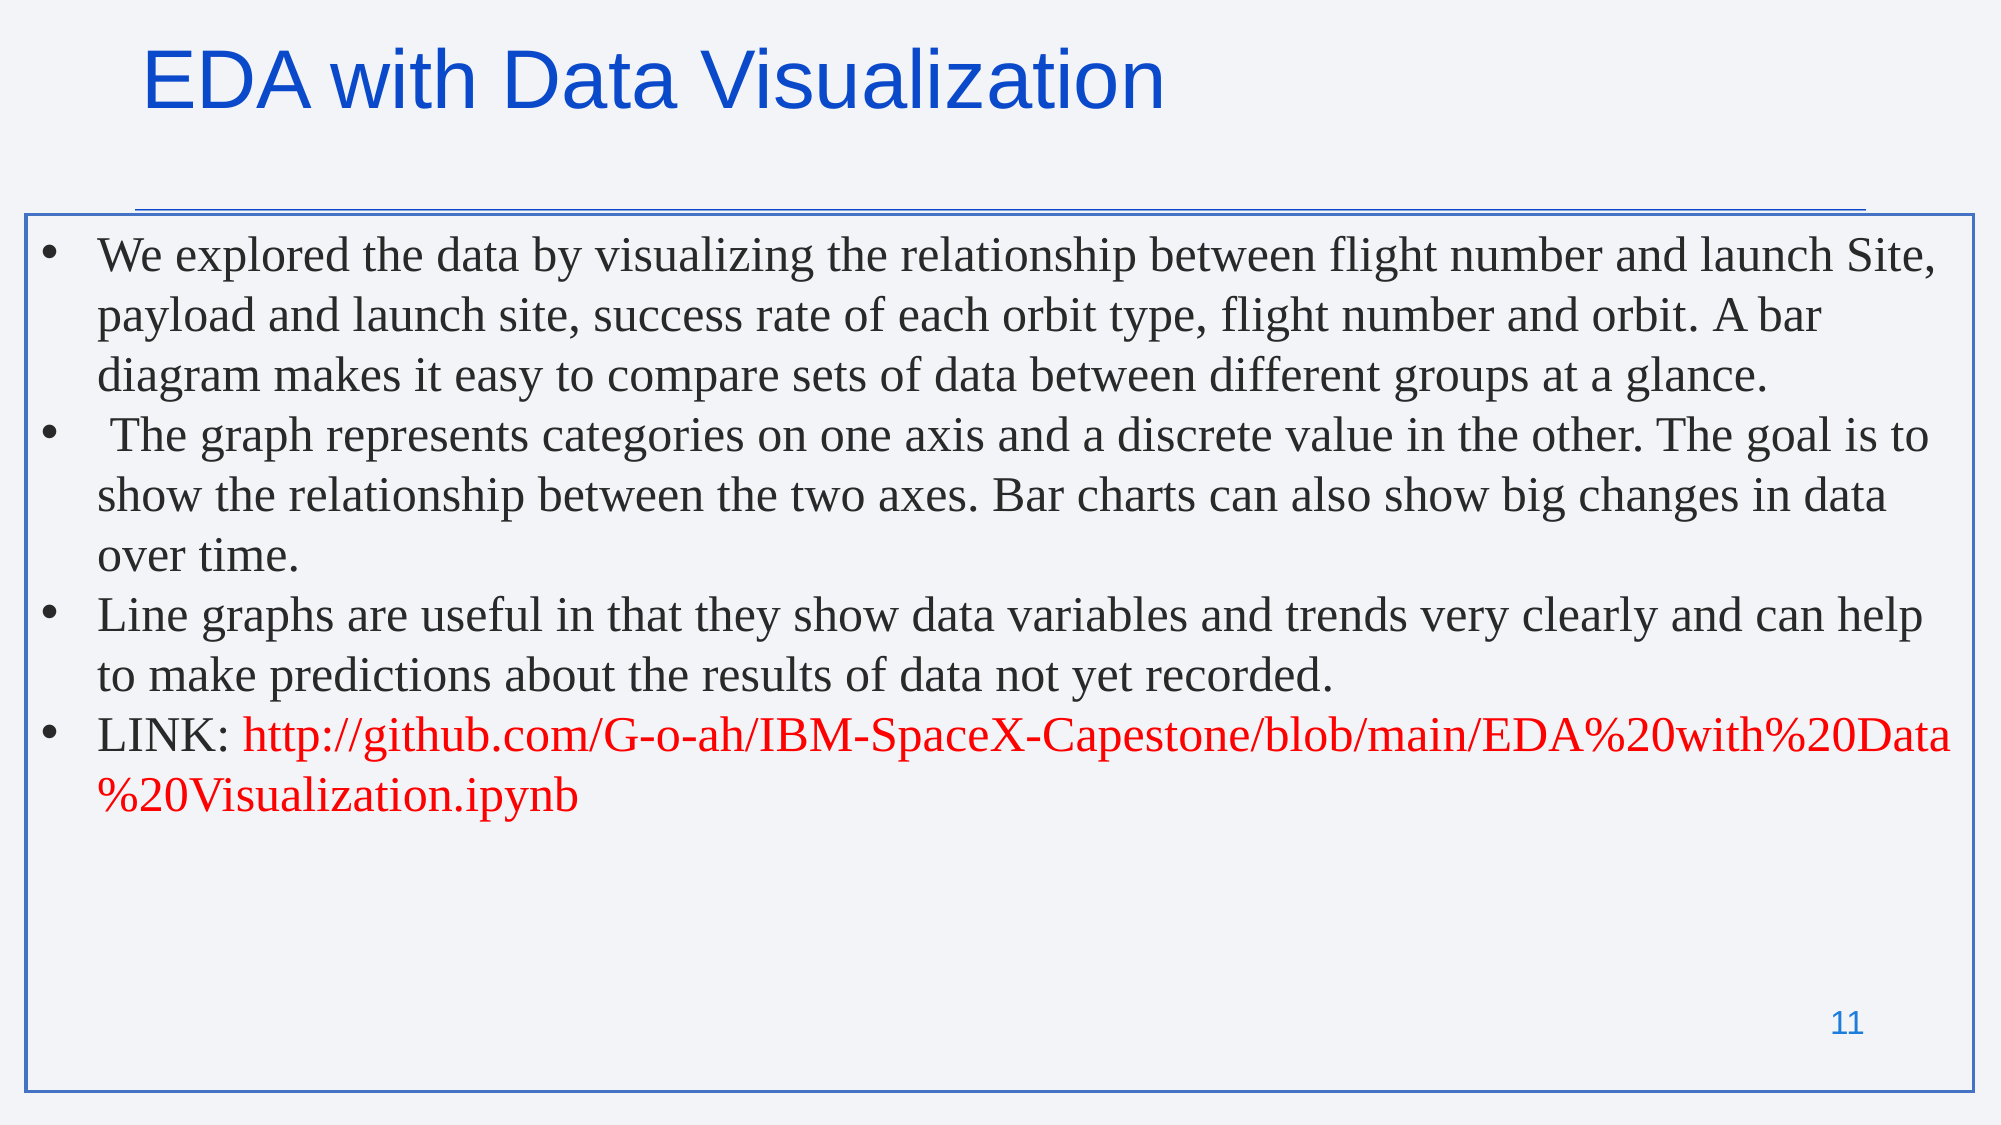

EDA with Data Visualization
We explored the data by visualizing the relationship between flight number and launch Site, payload and launch site, success rate of each orbit type, flight number and orbit. A bar diagram makes it easy to compare sets of data between different groups at a glance.
 The graph represents categories on one axis and a discrete value in the other. The goal is to show the relationship between the two axes. Bar charts can also show big changes in data over time.
Line graphs are useful in that they show data variables and trends very clearly and can help to make predictions about the results of data not yet recorded.
LINK: http://github.com/G-o-ah/IBM-SpaceX-Capestone/blob/main/EDA%20with%20Data%20Visualization.ipynb
11